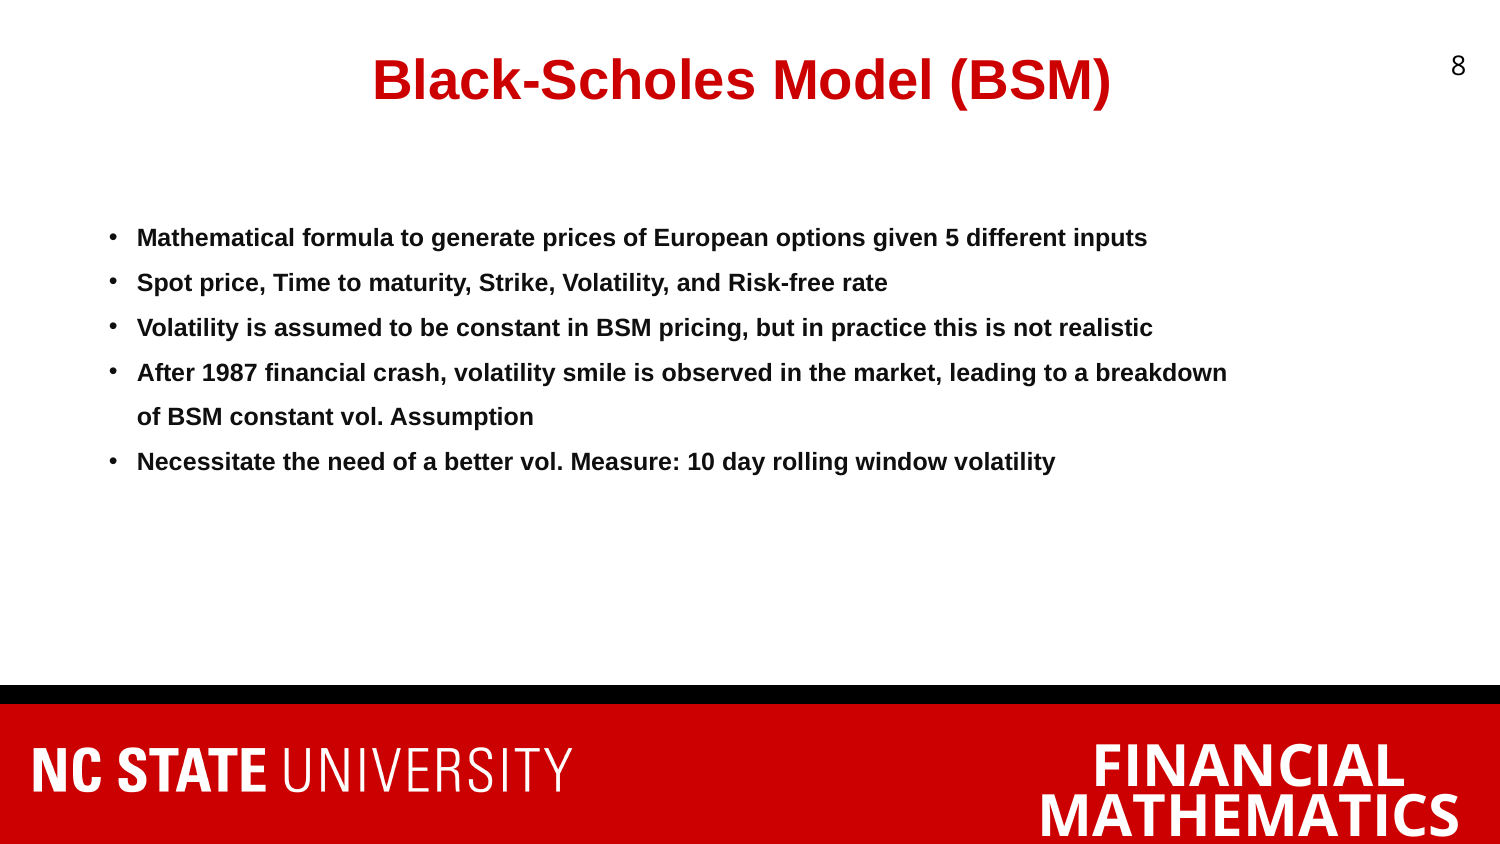

# Black-Scholes Model (BSM)
8
Mathematical formula to generate prices of European options given 5 different inputs
Spot price, Time to maturity, Strike, Volatility, and Risk-free rate
Volatility is assumed to be constant in BSM pricing, but in practice this is not realistic
After 1987 financial crash, volatility smile is observed in the market, leading to a breakdown of BSM constant vol. Assumption
Necessitate the need of a better vol. Measure: 10 day rolling window volatility